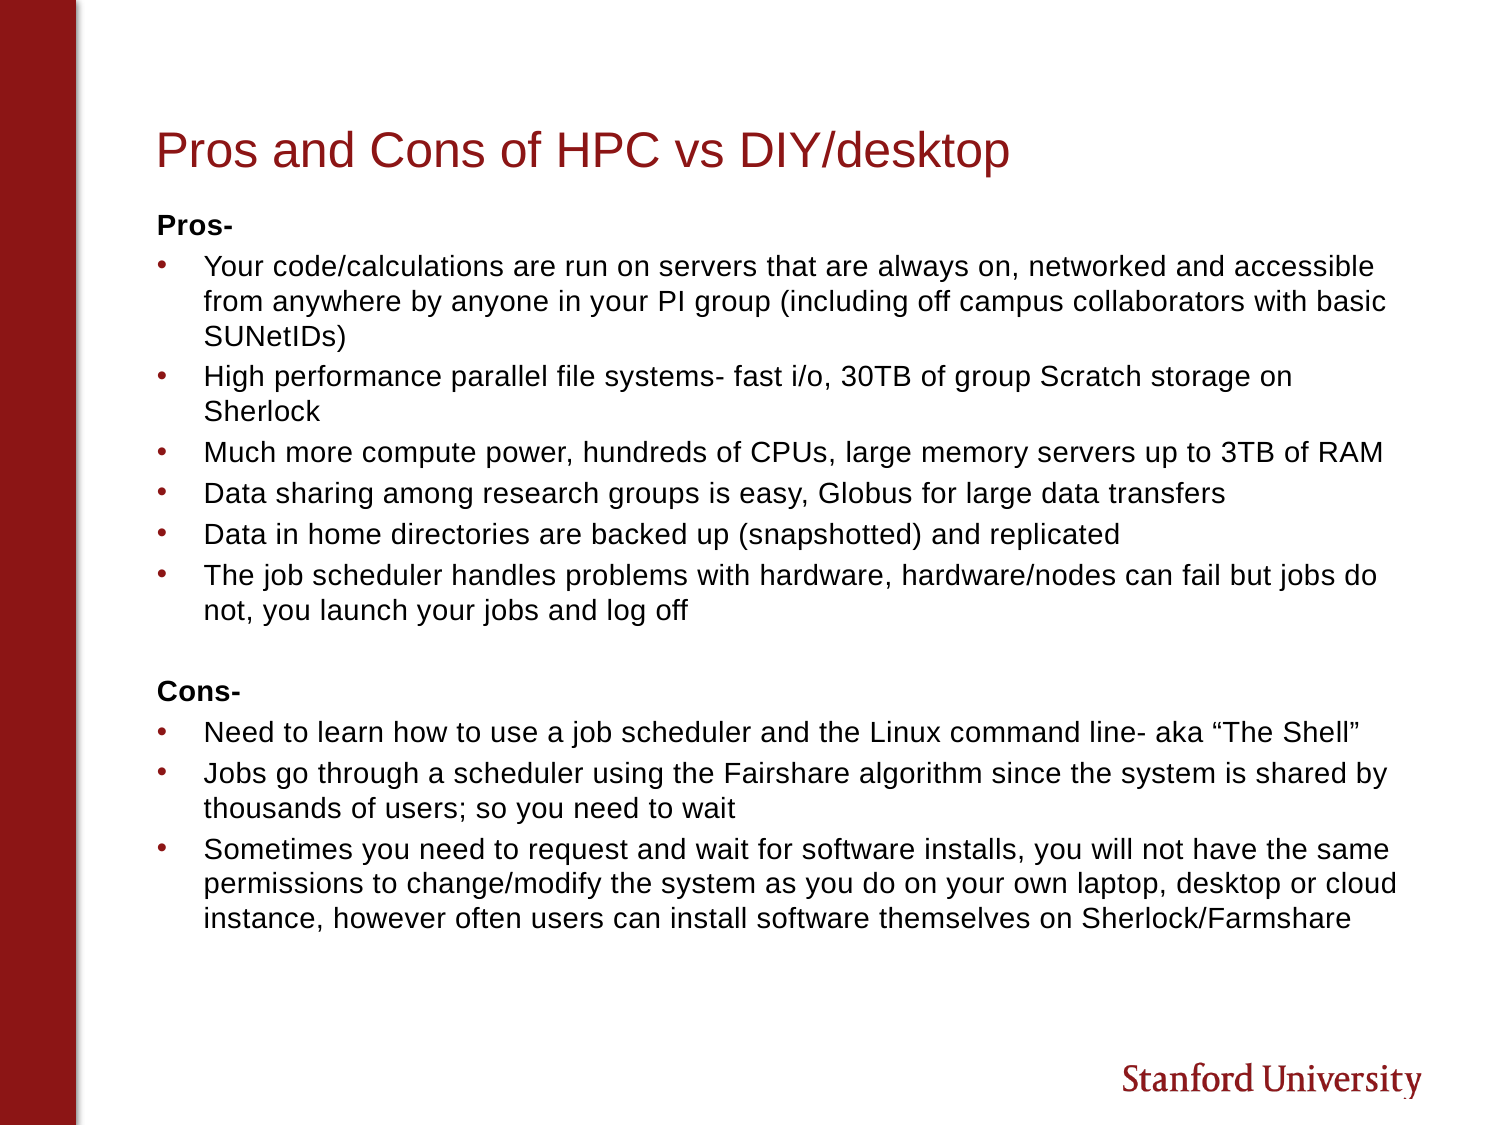

# Pros and Cons of HPC vs DIY/desktop
Pros-
Your code/calculations are run on servers that are always on, networked and accessible from anywhere by anyone in your PI group (including off campus collaborators with basic SUNetIDs)
High performance parallel file systems- fast i/o, 30TB of group Scratch storage on Sherlock
Much more compute power, hundreds of CPUs, large memory servers up to 3TB of RAM
Data sharing among research groups is easy, Globus for large data transfers
Data in home directories are backed up (snapshotted) and replicated
The job scheduler handles problems with hardware, hardware/nodes can fail but jobs do not, you launch your jobs and log off

Cons-
Need to learn how to use a job scheduler and the Linux command line- aka “The Shell”
Jobs go through a scheduler using the Fairshare algorithm since the system is shared by thousands of users; so you need to wait
Sometimes you need to request and wait for software installs, you will not have the same permissions to change/modify the system as you do on your own laptop, desktop or cloud instance, however often users can install software themselves on Sherlock/Farmshare